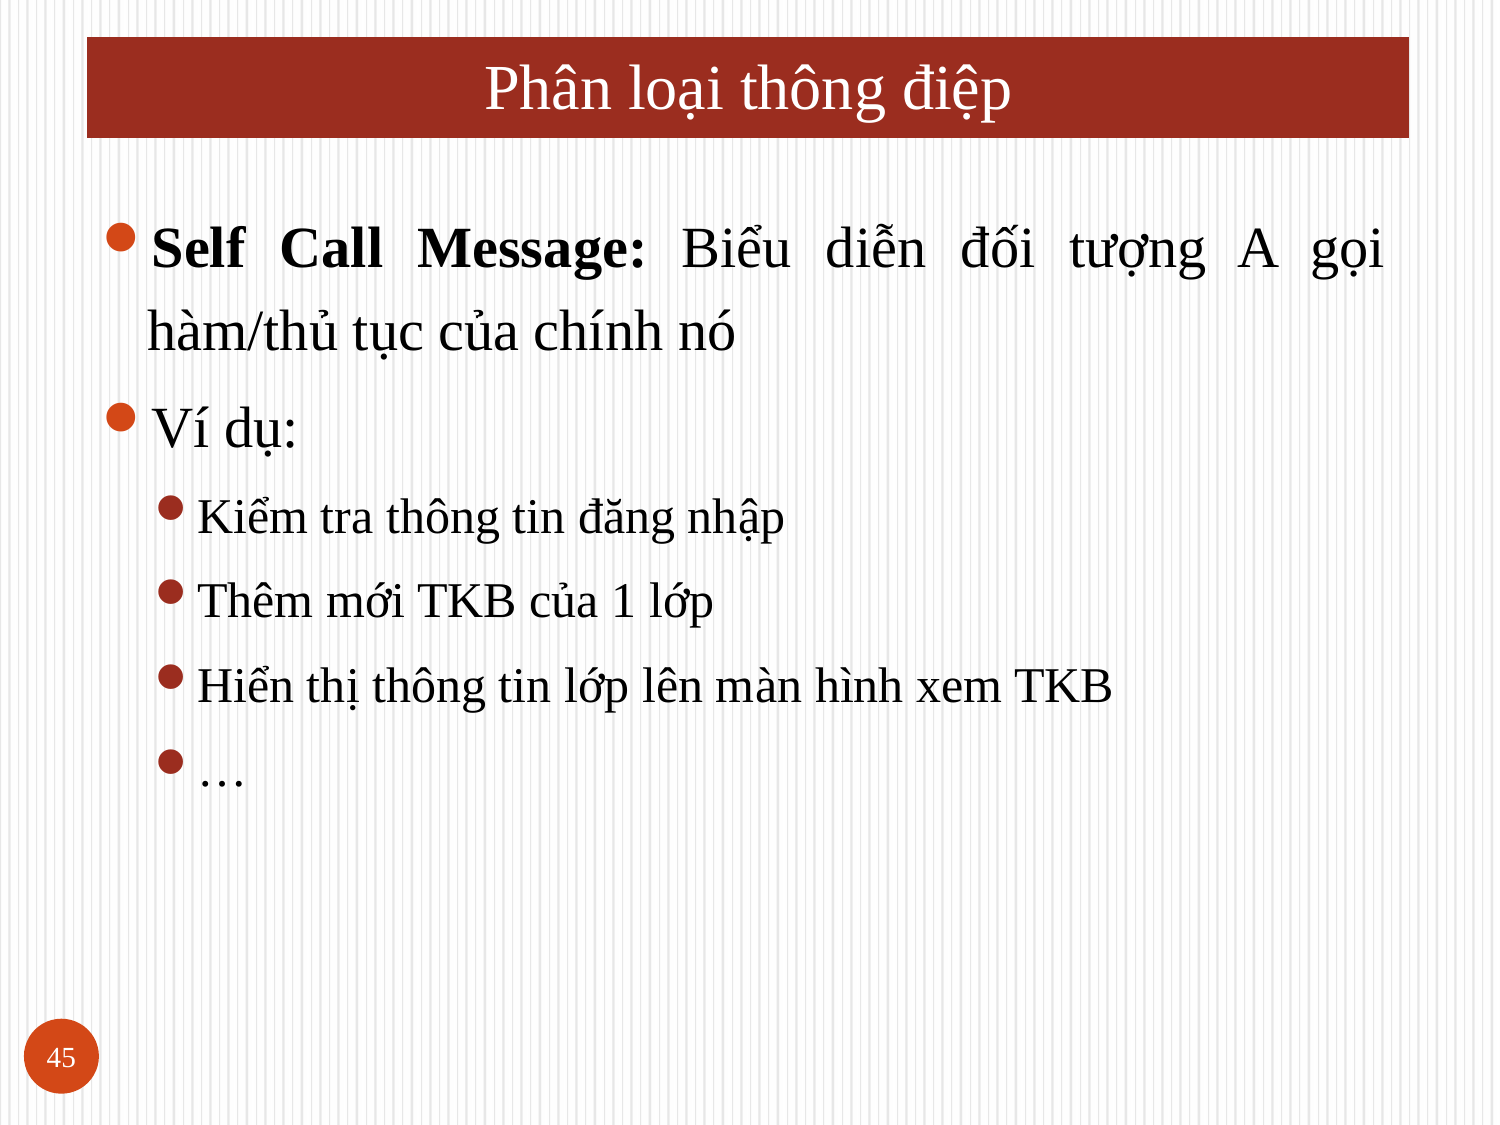

# Phân loại thông điệp
Self Call Message: Biểu diễn đối tượng A gọi hàm/thủ tục của chính nó
Ví dụ:
Kiểm tra thông tin đăng nhập
Thêm mới TKB của 1 lớp
Hiển thị thông tin lớp lên màn hình xem TKB
…

45